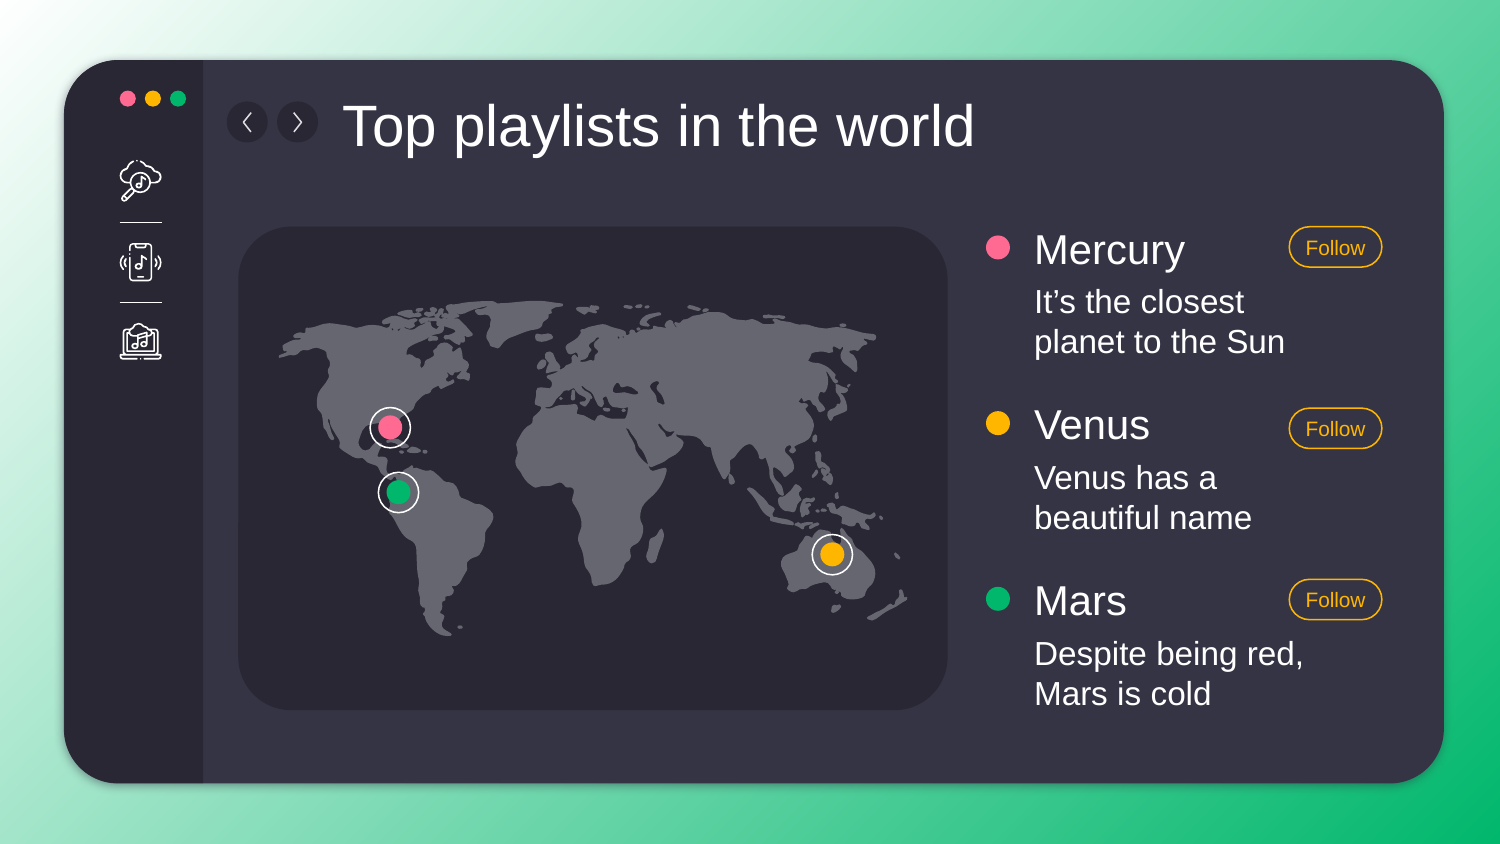

# Top playlists in the world

Mercury
Follow

It’s the closest planet to the Sun

Venus

Follow

Venus has a beautiful name

Mars
Follow

Despite being red, Mars is cold